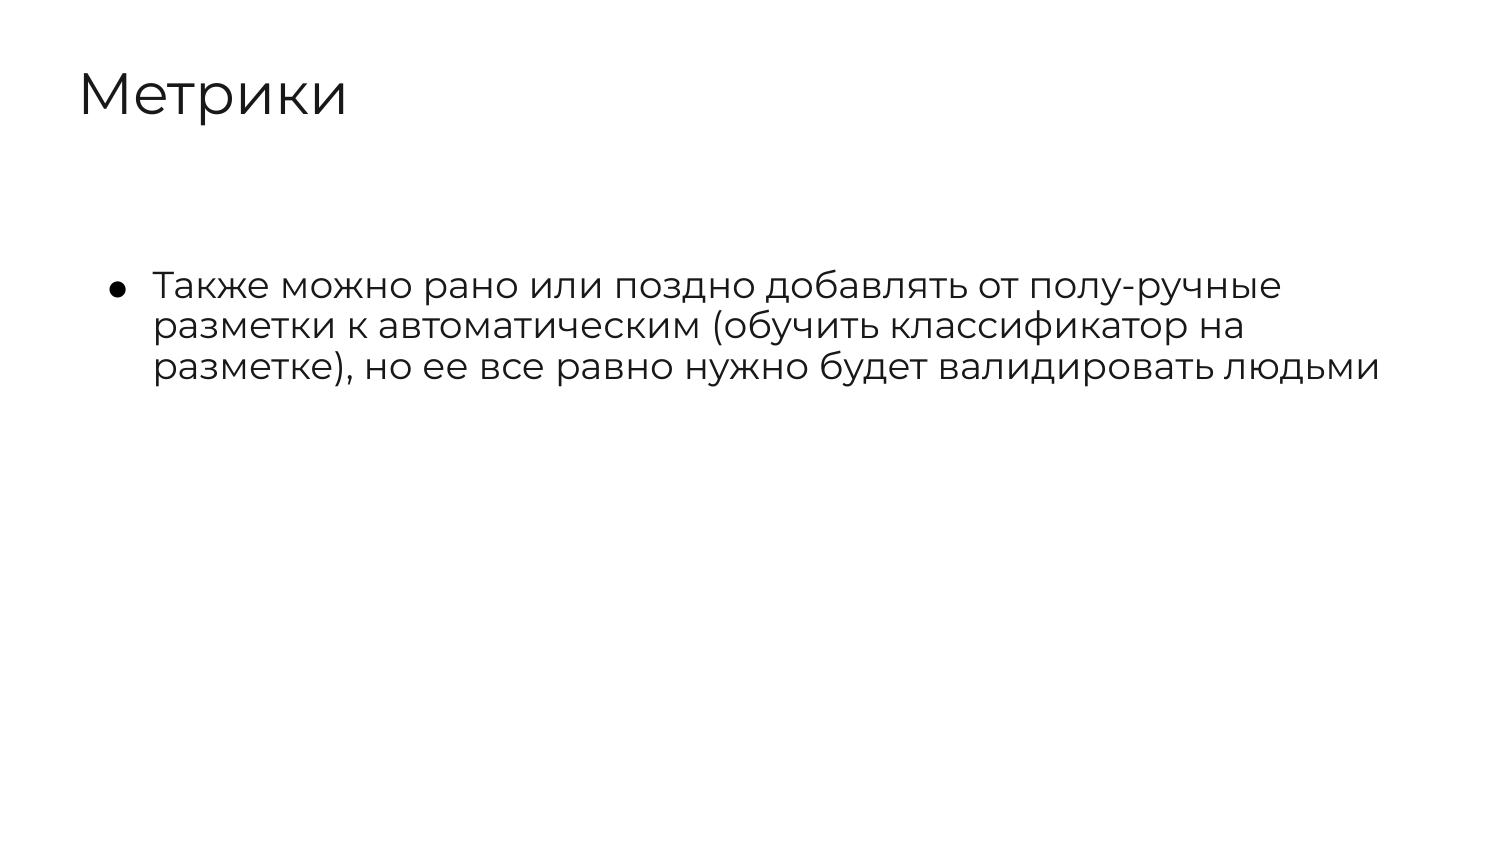

# Метрики

Также можно рано или поздно добавлять от полу-ручные разметки к автоматическим (обучить классификатор на разметке), но ее все равно нужно будет валидировать людьми